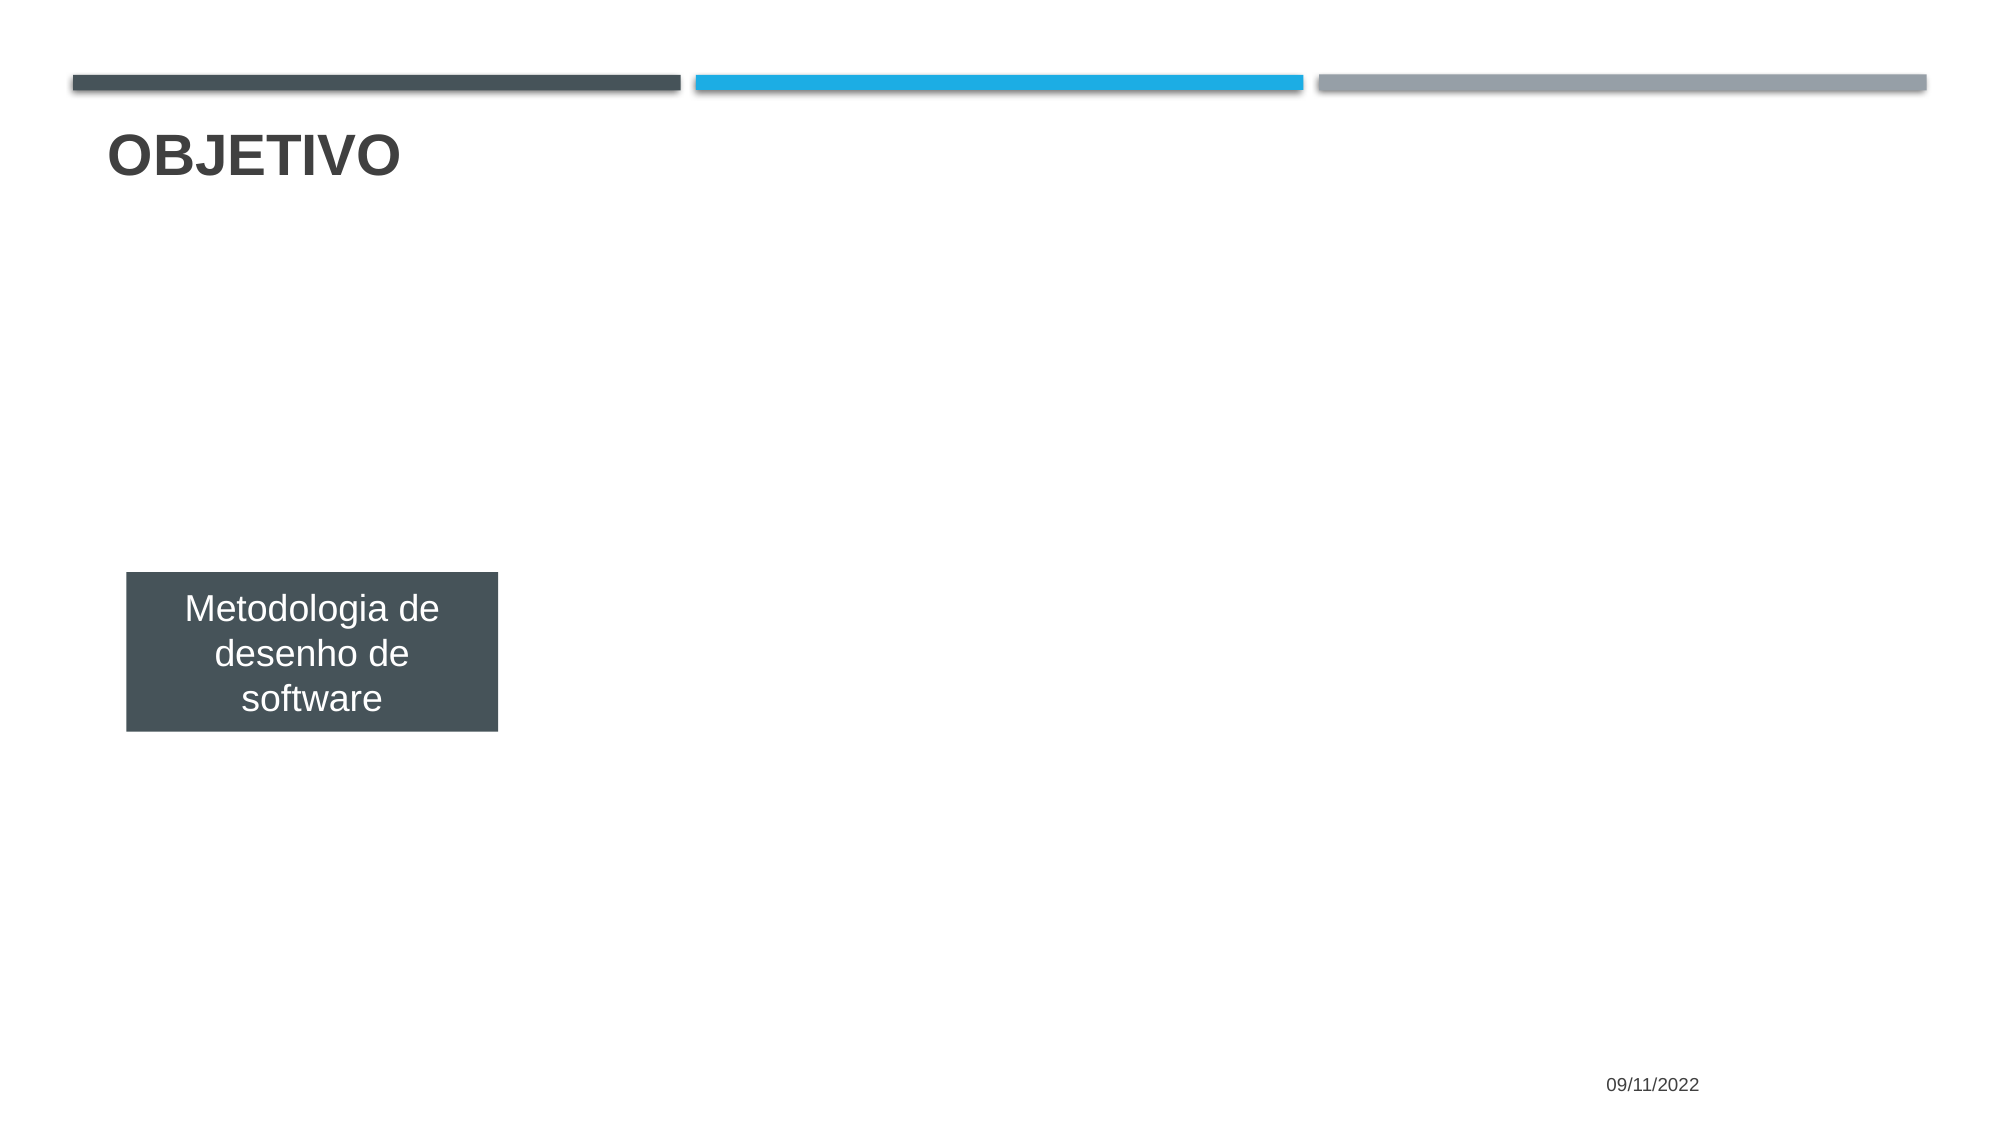

Objetivo
Metodologia de desenho de software
09/11/2022